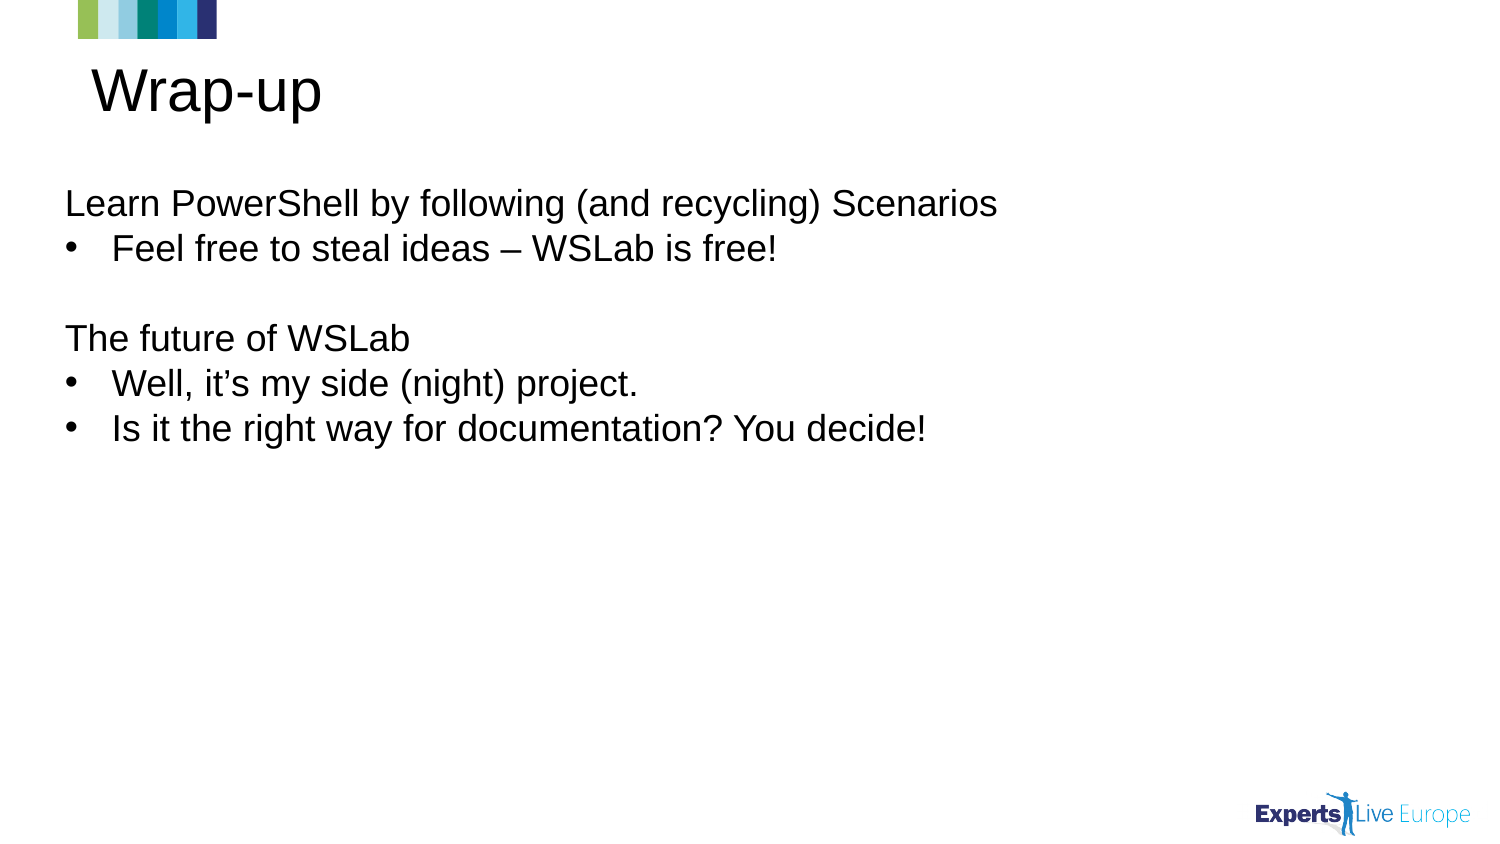

Wrap-up
Learn PowerShell by following (and recycling) Scenarios
Feel free to steal ideas – WSLab is free!

The future of WSLab
Well, it’s my side (night) project.
Is it the right way for documentation? You decide!